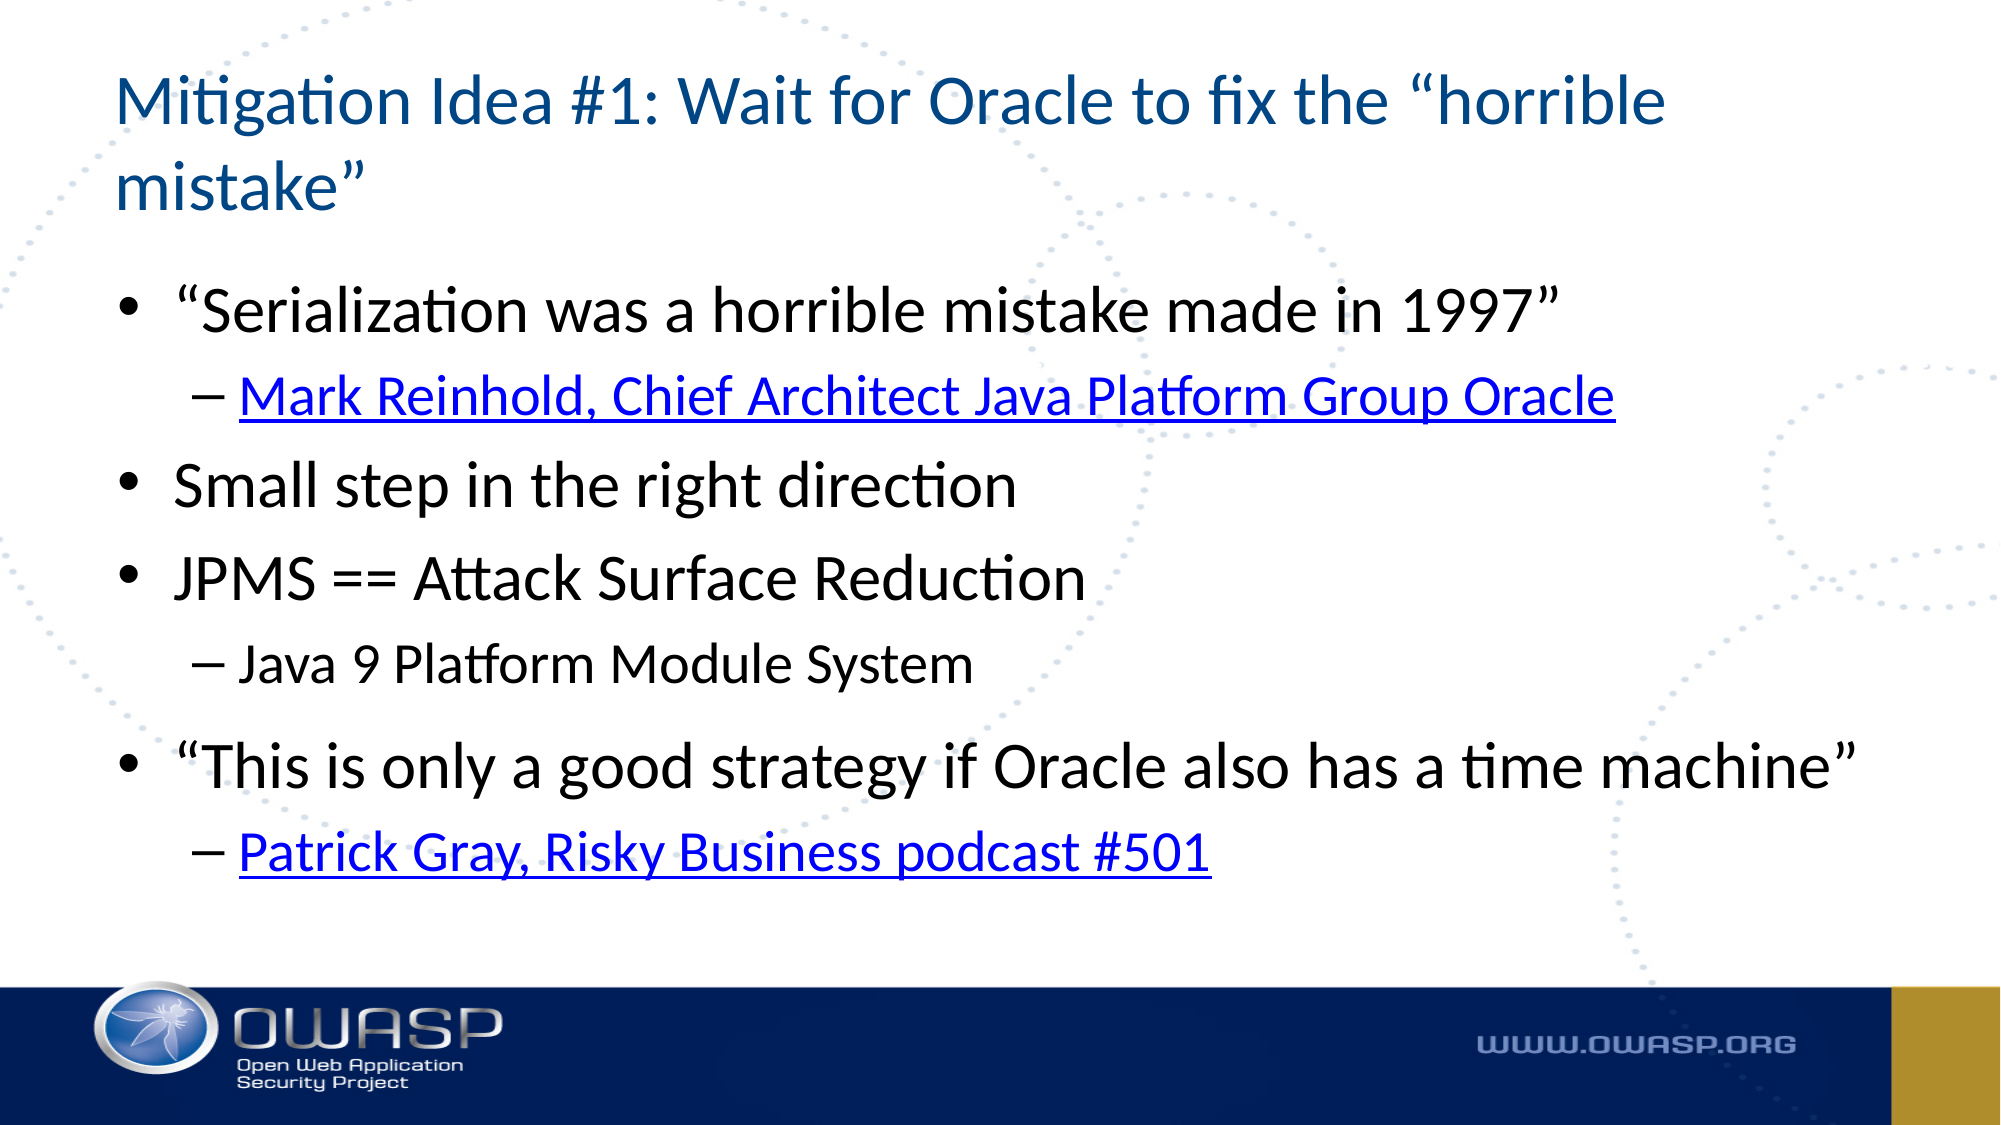

# Mitigation Idea #1: Wait for Oracle to fix the “horrible mistake”
“Serialization was a horrible mistake made in 1997”
Mark Reinhold, Chief Architect Java Platform Group Oracle
Small step in the right direction
JPMS == Attack Surface Reduction
Java 9 Platform Module System
“This is only a good strategy if Oracle also has a time machine”
Patrick Gray, Risky Business podcast #501